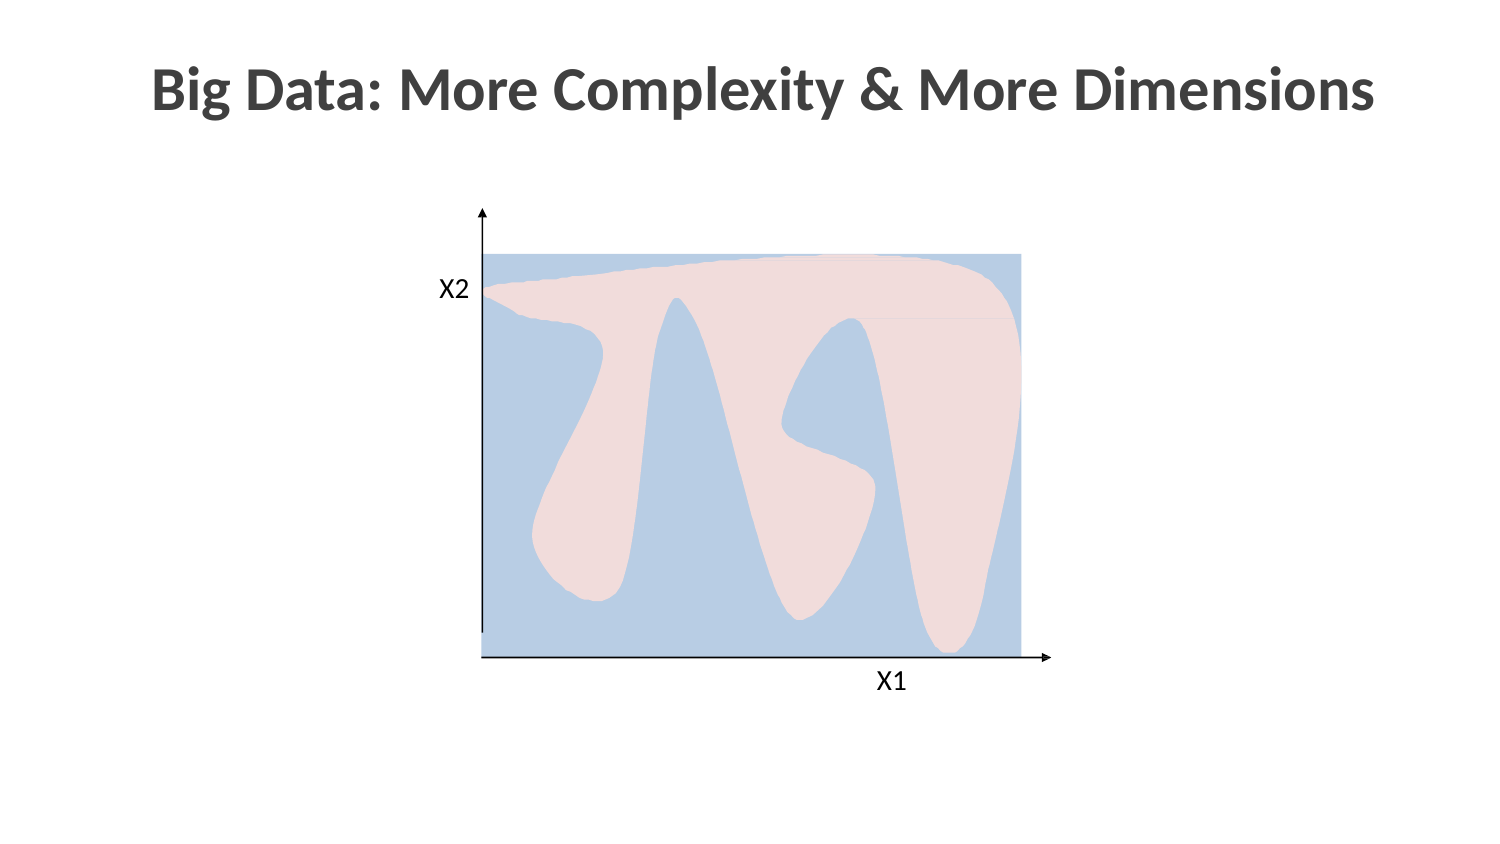

# Big Data: More Complexity & More Dimensions

X2

X1